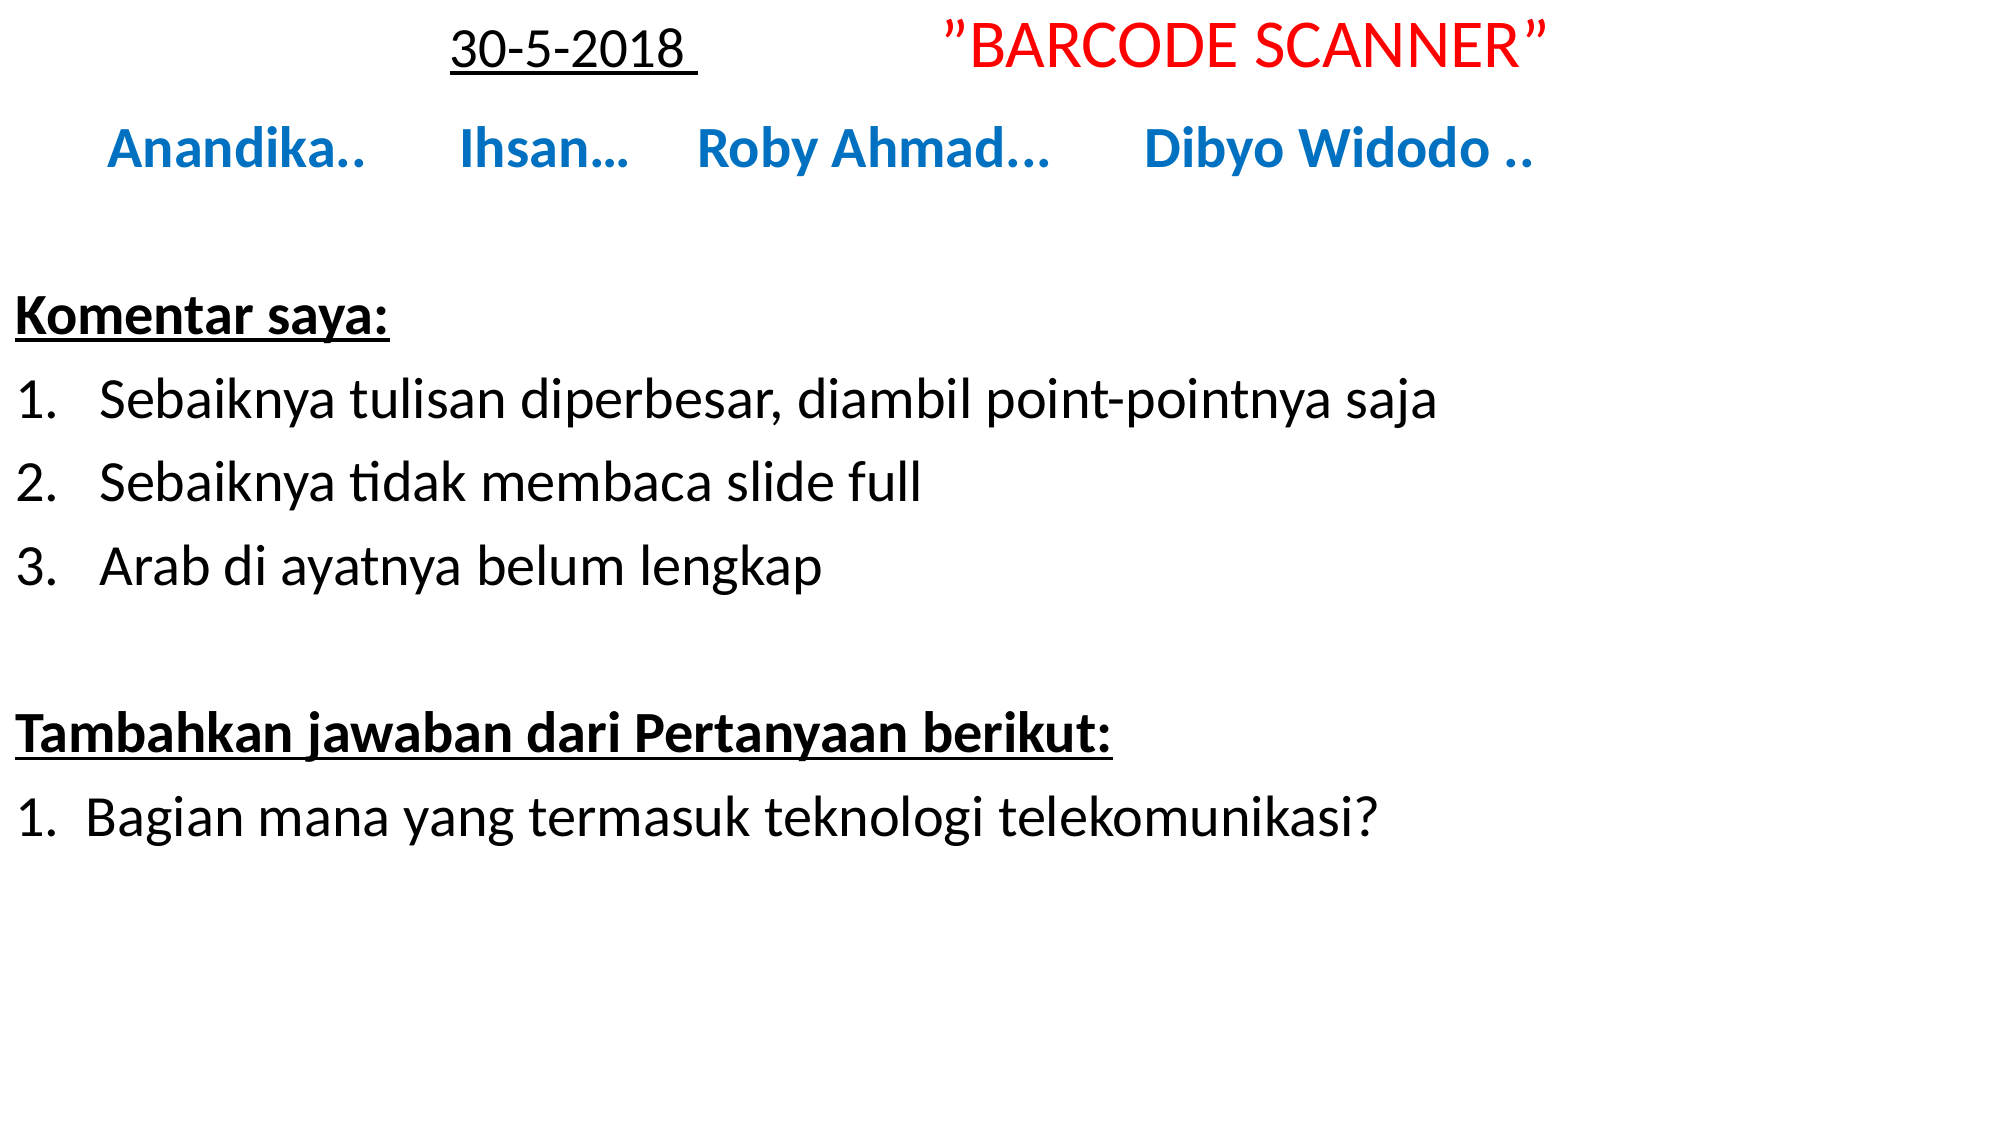

# 30-5-2018                    ”BARCODE SCANNER”
       Anandika..       Ihsan…     Roby Ahmad...       Dibyo Widodo ..

Komentar saya:
Sebaiknya tulisan diperbesar, diambil point-pointnya saja
Sebaiknya tidak membaca slide full
Arab di ayatnya belum lengkap

Tambahkan jawaban dari Pertanyaan berikut:
1.  Bagian mana yang termasuk teknologi telekomunikasi?